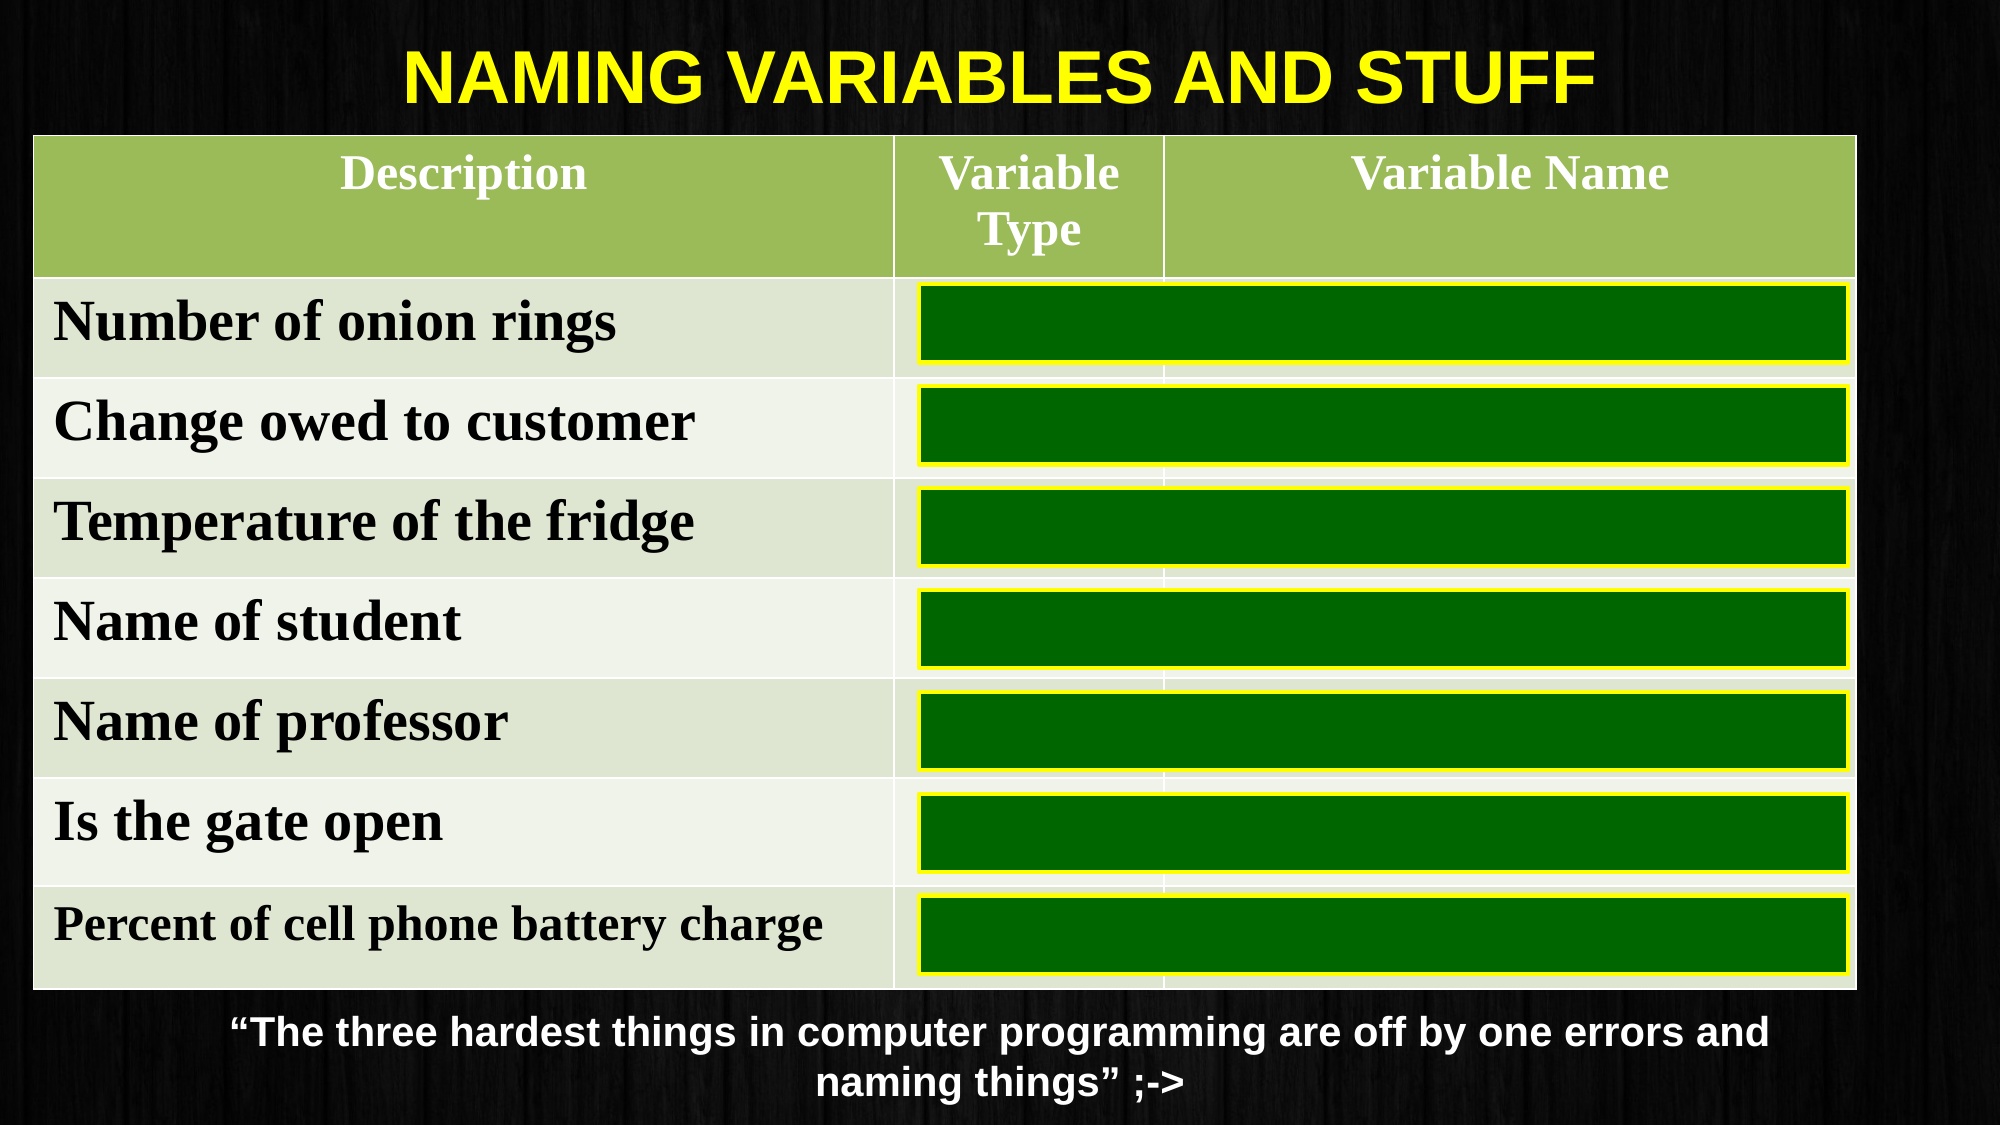

# Naming Variables and Stuff
| Description | Variable Type | Variable Name |
| --- | --- | --- |
| Number of onion rings | int | numOnionRings |
| Change owed to customer | double | customerChange |
| Temperature of the fridge | double | fridgeTemp |
| Name of student | String | studentName |
| Name of professor | String | profName |
| Is the gate open | boolean | gateOpen |
| Percent of cell phone battery charge | double | cellPercentBattery |

“The three hardest things in computer programming are off by one errors and naming things” ;->